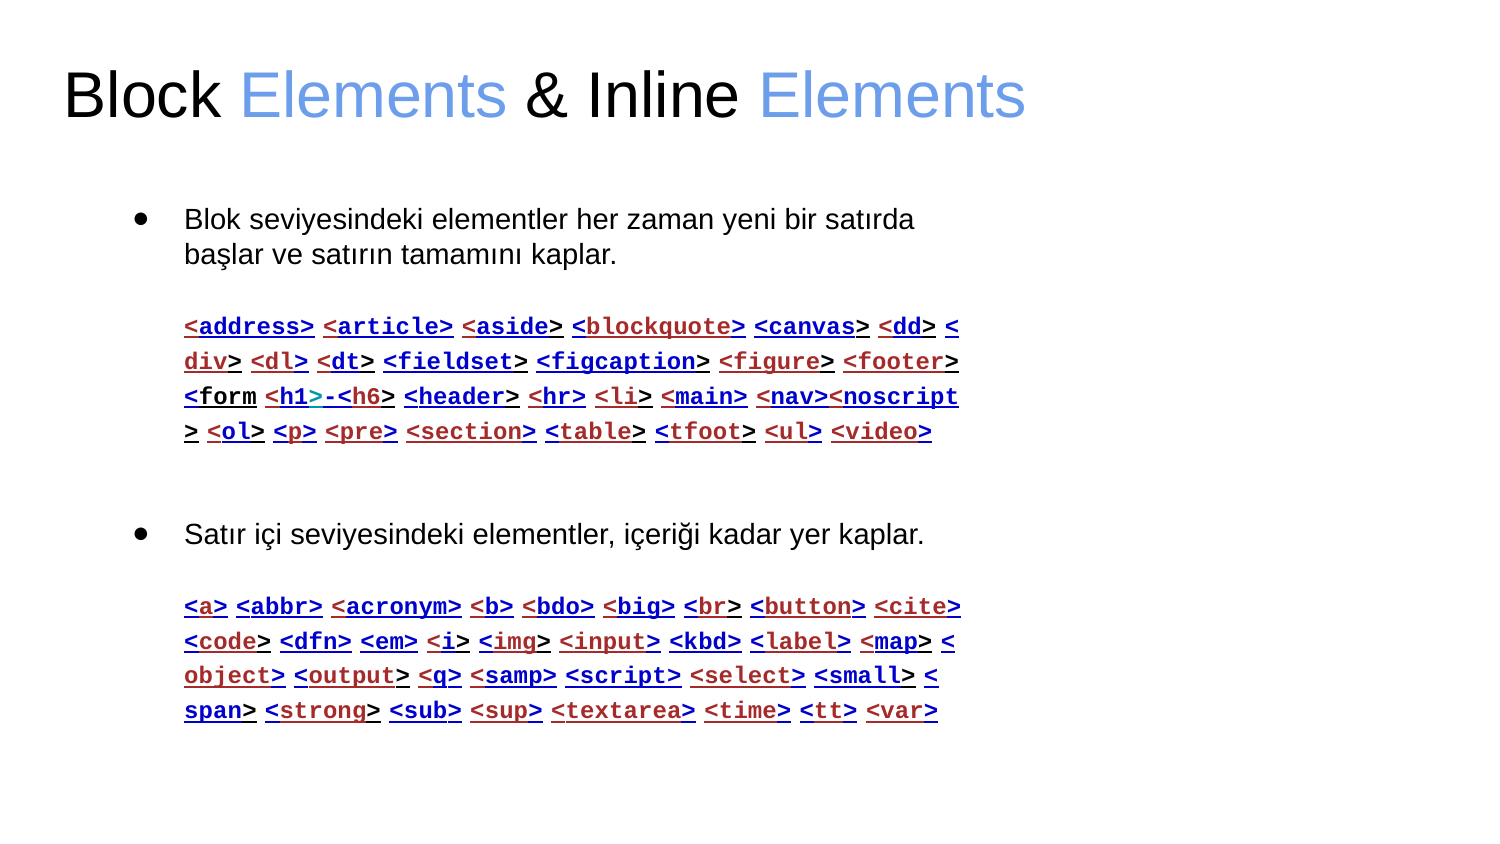

Block Elements & Inline Elements
Blok seviyesindeki elementler her zaman yeni bir satırda başlar ve satırın tamamını kaplar.
<address> <article> <aside> <blockquote> <canvas> <dd> <div> <dl> <dt> <fieldset> <figcaption> <figure> <footer> <form <h1>-<h6> <header> <hr> <li> <main> <nav><noscript> <ol> <p> <pre> <section> <table> <tfoot> <ul> <video>
Satır içi seviyesindeki elementler, içeriği kadar yer kaplar.
<a> <abbr> <acronym> <b> <bdo> <big> <br> <button> <cite> <code> <dfn> <em> <i> <img> <input> <kbd> <label> <map> <object> <output> <q> <samp> <script> <select> <small> <span> <strong> <sub> <sup> <textarea> <time> <tt> <var>